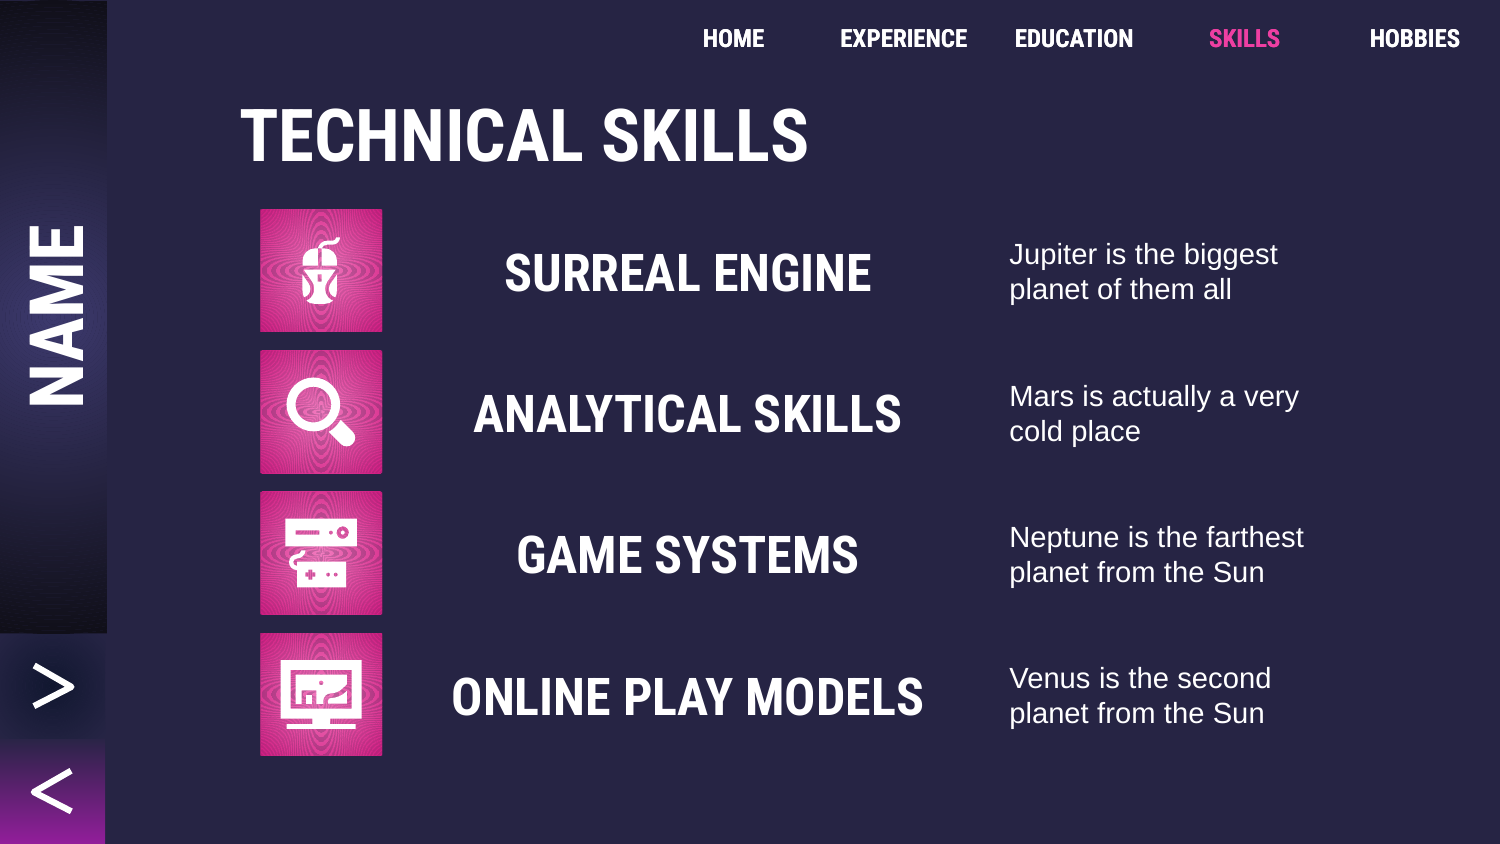

HOME
HOME
EXPERIENCE
EXPERIENCE
EDUCATION
EDUCATION
SKILLS
SKILLS
HOBBIES
HOBBIES
TECHNICAL SKILLS

# SURREAL ENGINE
Jupiter is the biggest planet of them all

NAME

ANALYTICAL SKILLS
Mars is actually a very cold place

GAME SYSTEMS
Neptune is the farthest planet from the Sun

ONLINE PLAY MODELS
Venus is the second planet from the Sun